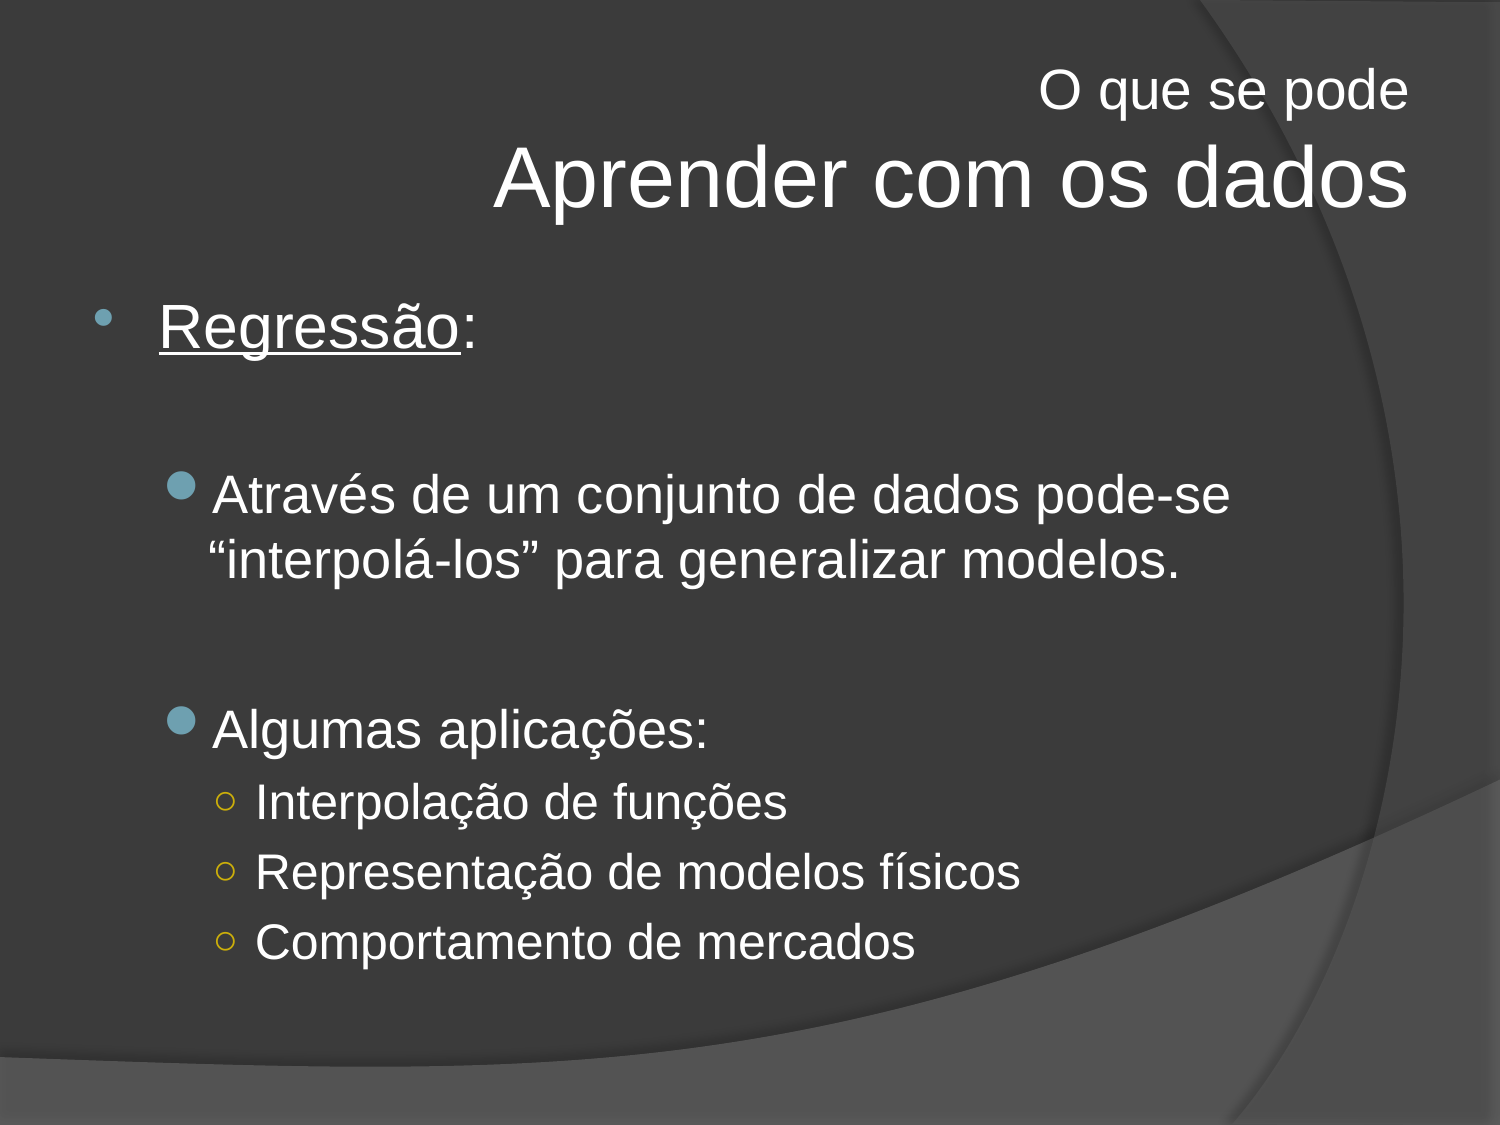

# O que se pode Aprender com os dados

Regressão:

Através de um conjunto de dados pode-se “interpolá-los” para generalizar modelos.

Algumas aplicações:
Interpolação de funções
Representação de modelos físicos
Comportamento de mercados